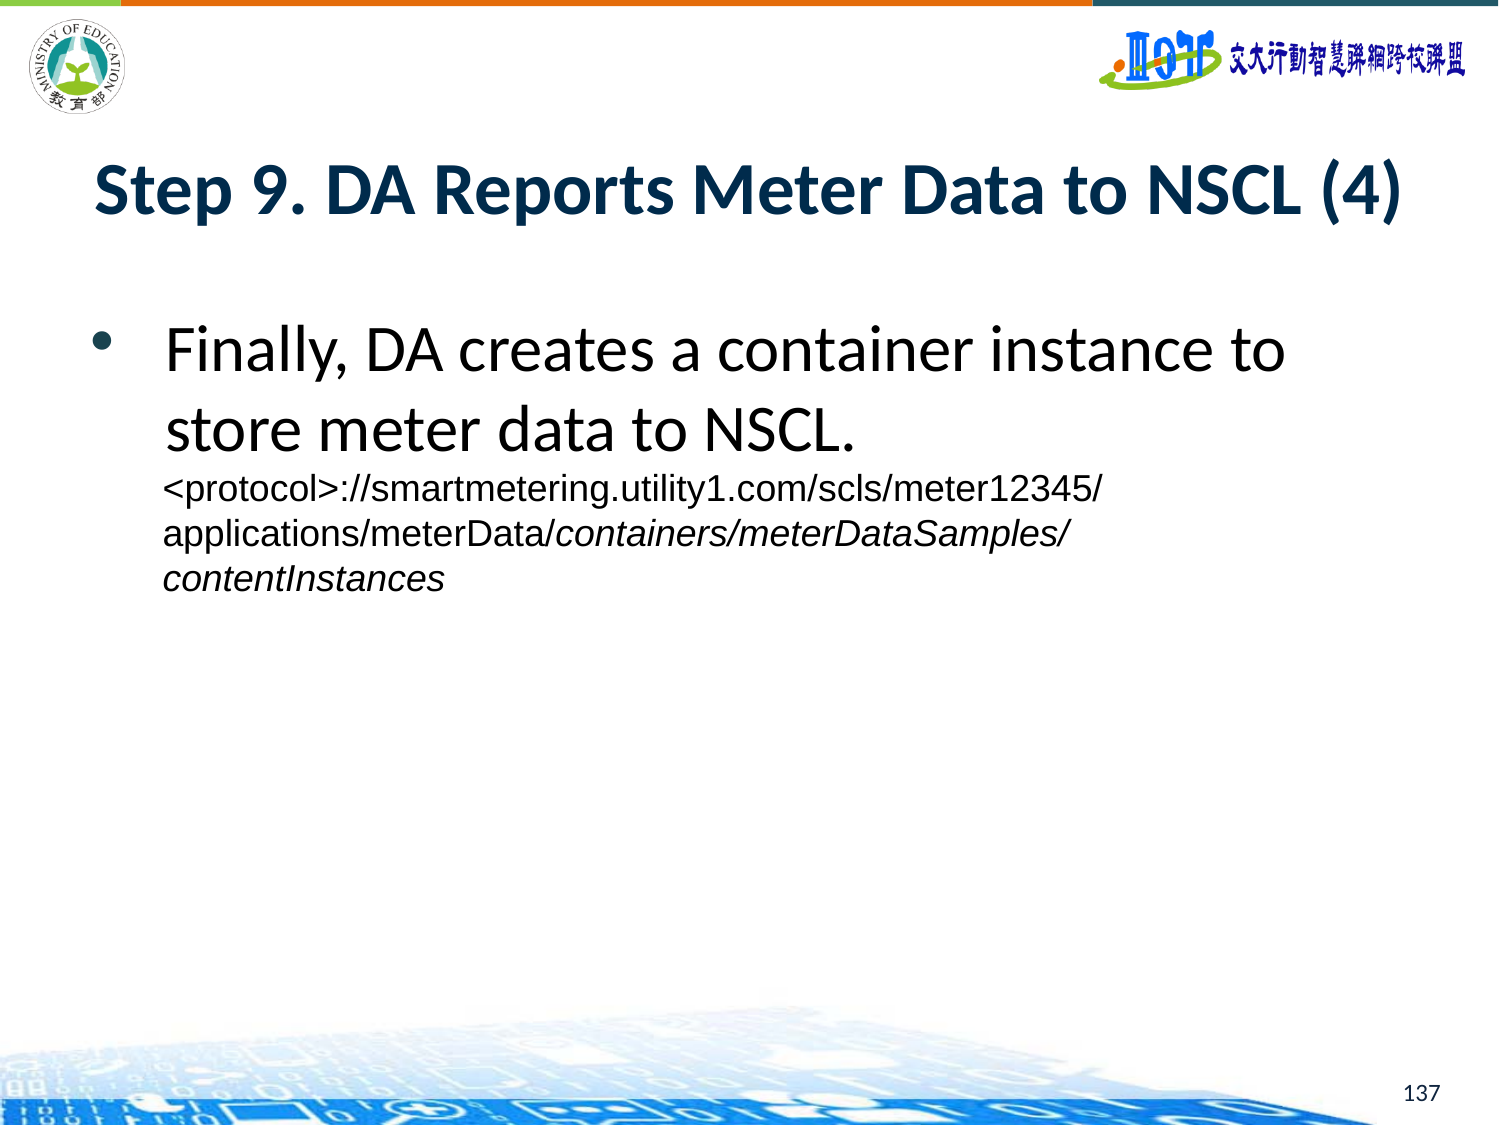

137
# Step 9. DA Reports Meter Data to NSCL (4)
Finally, DA creates a container instance to store meter data to NSCL.
<protocol>://smartmetering.utility1.com/scls/meter12345/applications/meterData/containers/meterDataSamples/contentInstances